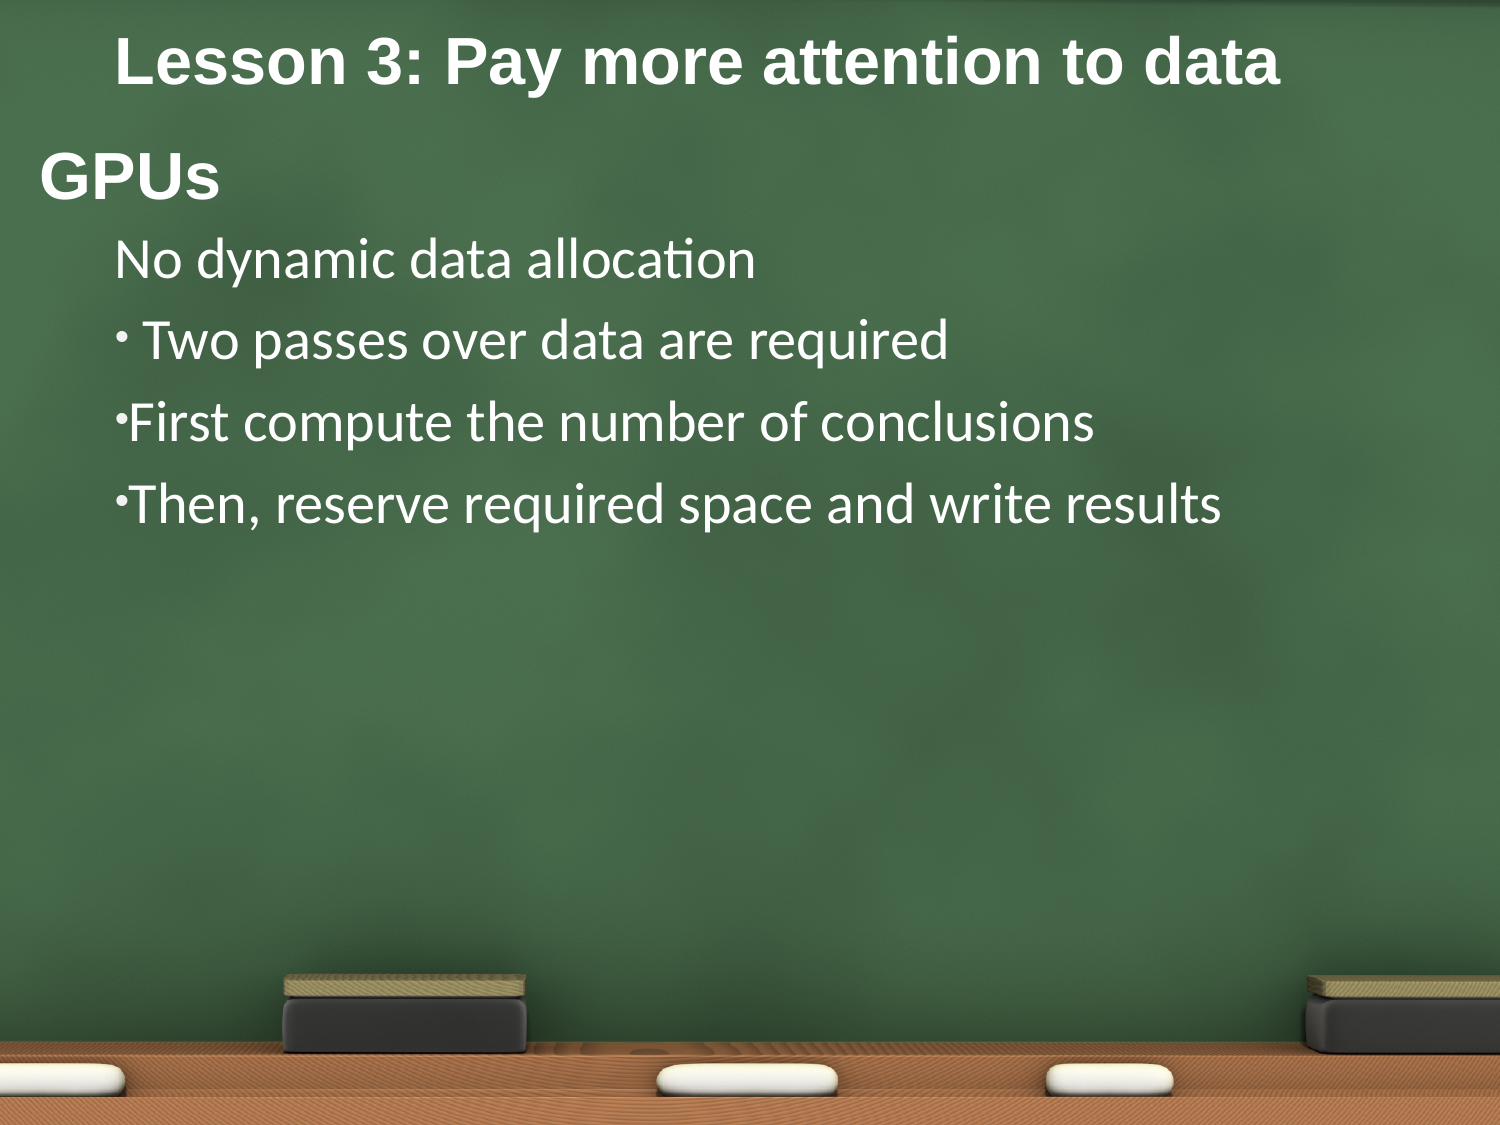

Lesson 3: Pay more attention to data
# GPUs
No dynamic data allocation
 Two passes over data are required
First compute the number of conclusions
Then, reserve required space and write results